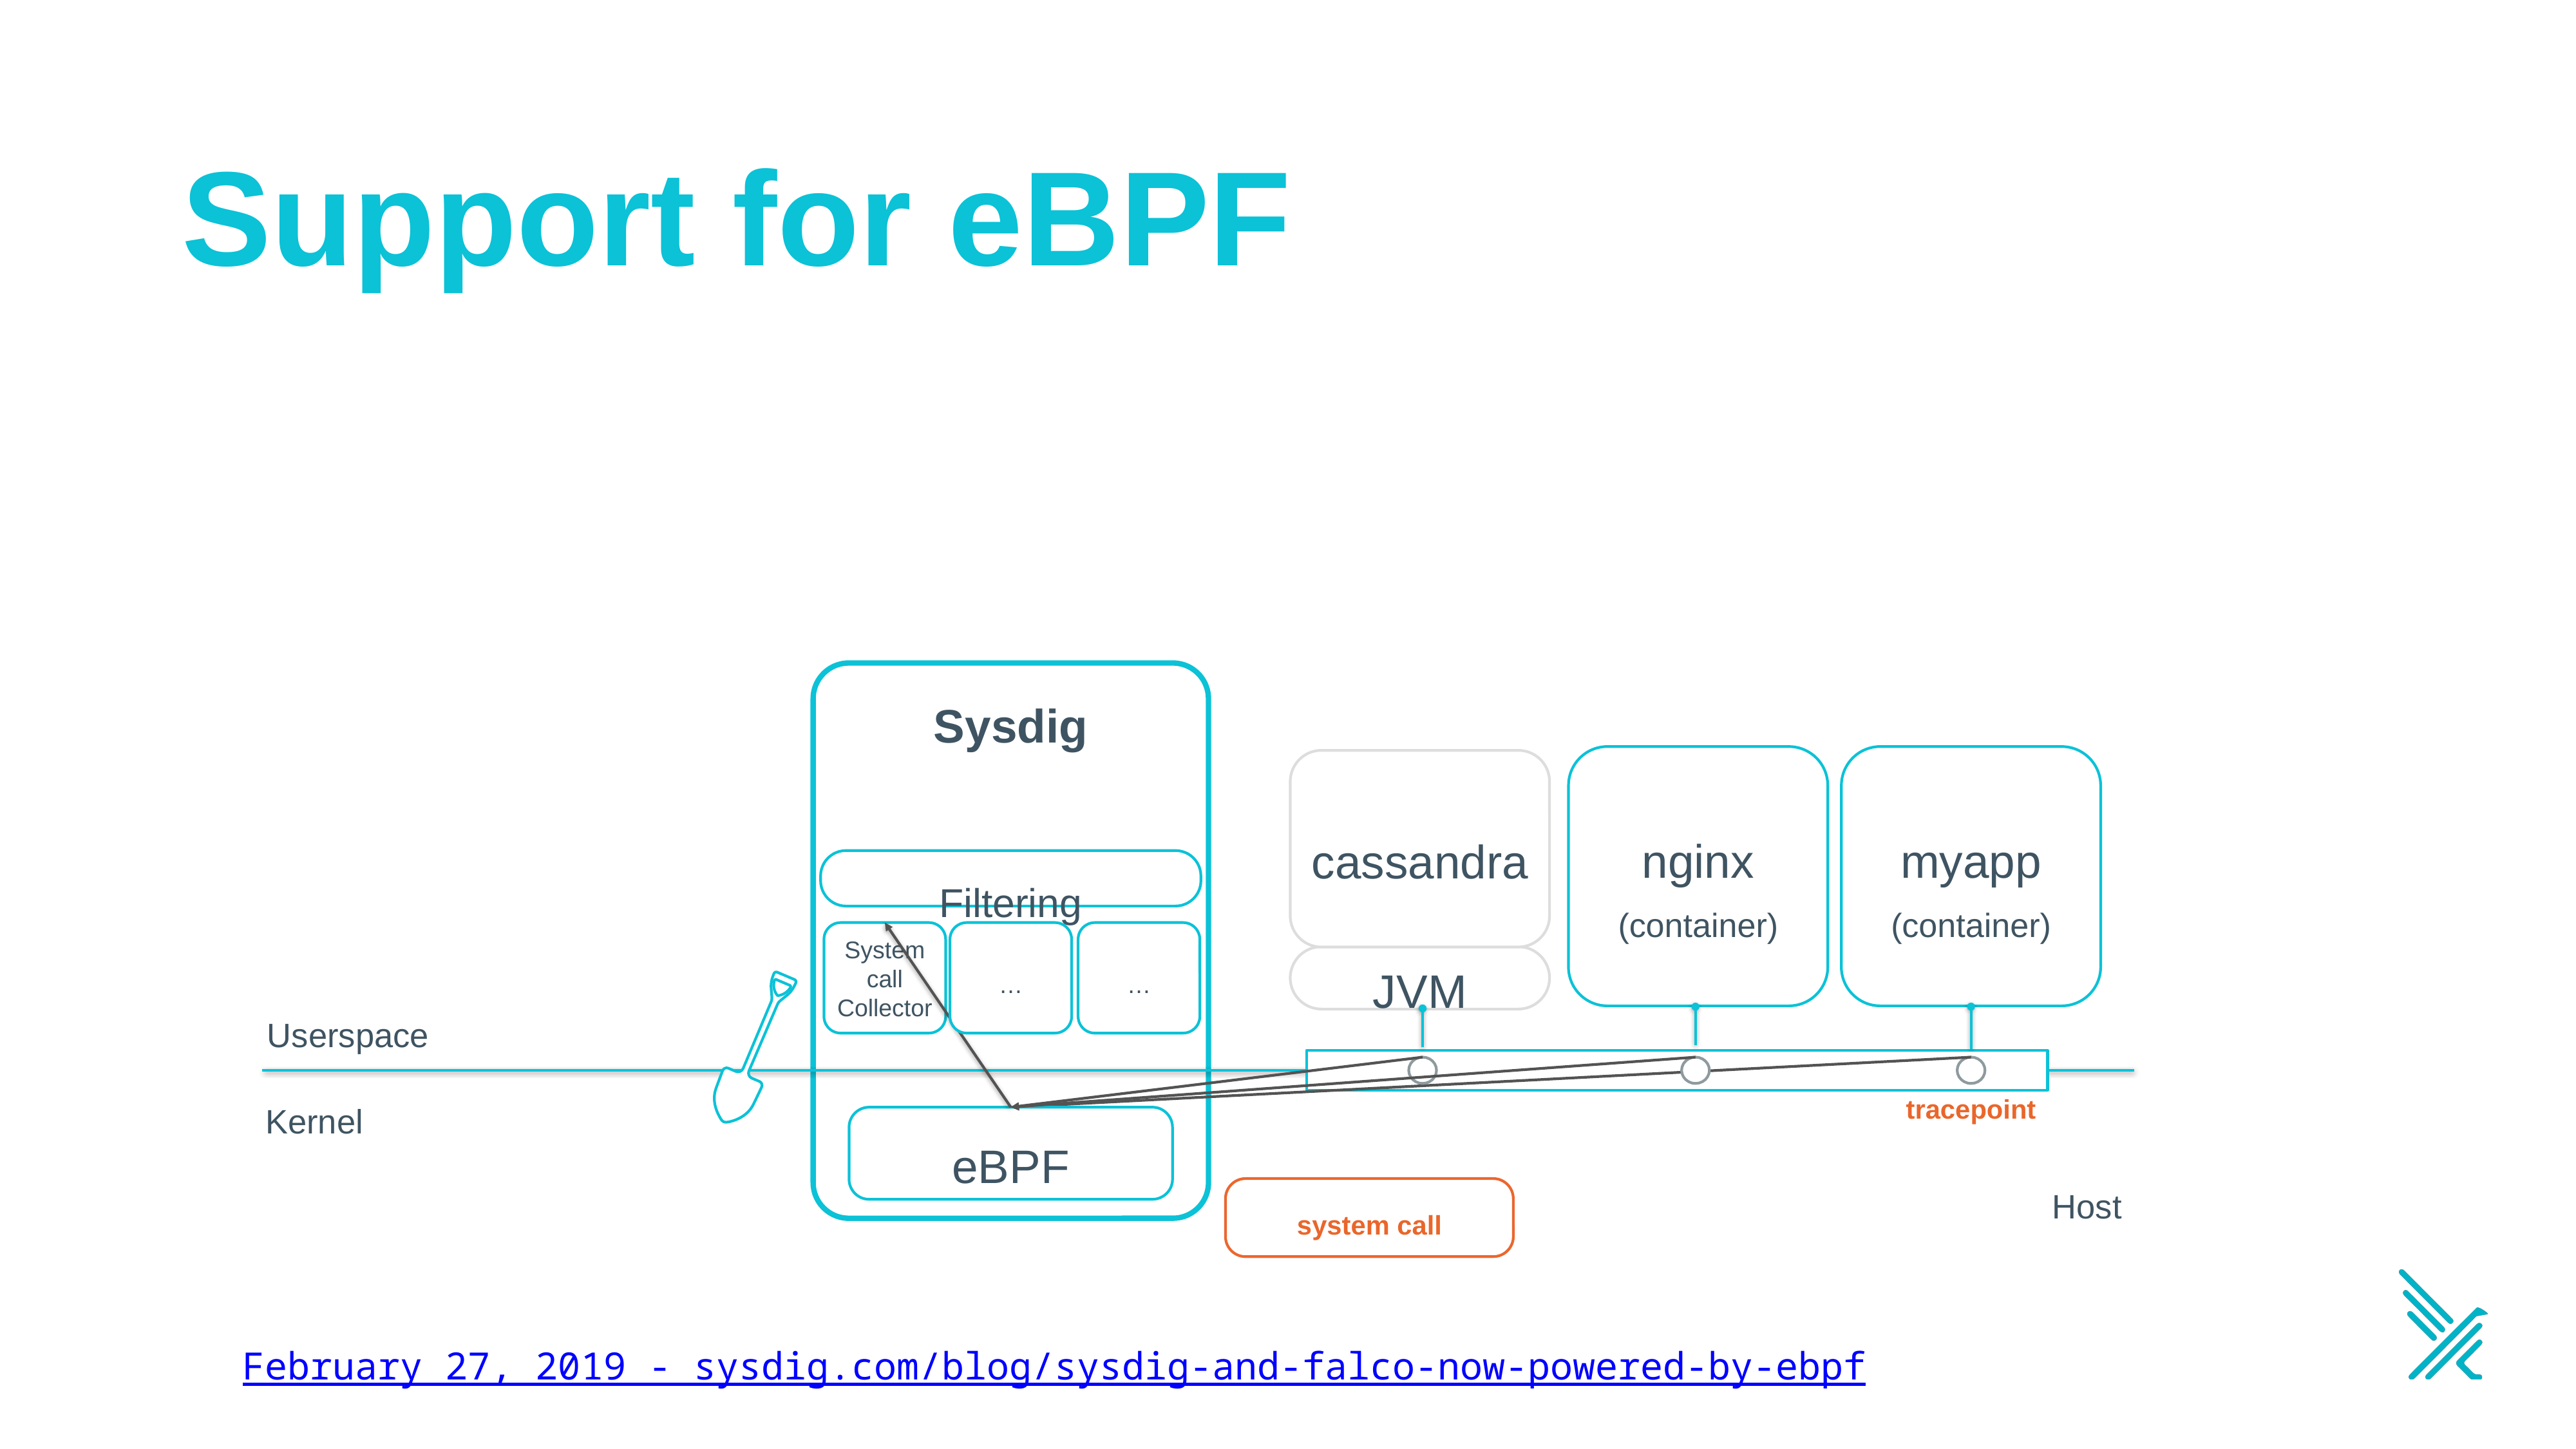

# Support for eBPF
Sysdig
nginx
(container)
myapp
(container)
cassandra
Filtering
System
call
Collector
…
…
JVM

Userspace

tracepoint

Kernel
eBPF
Host
system call
February 27, 2019 - sysdig.com/blog/sysdig-and-falco-now-powered-by-ebpf